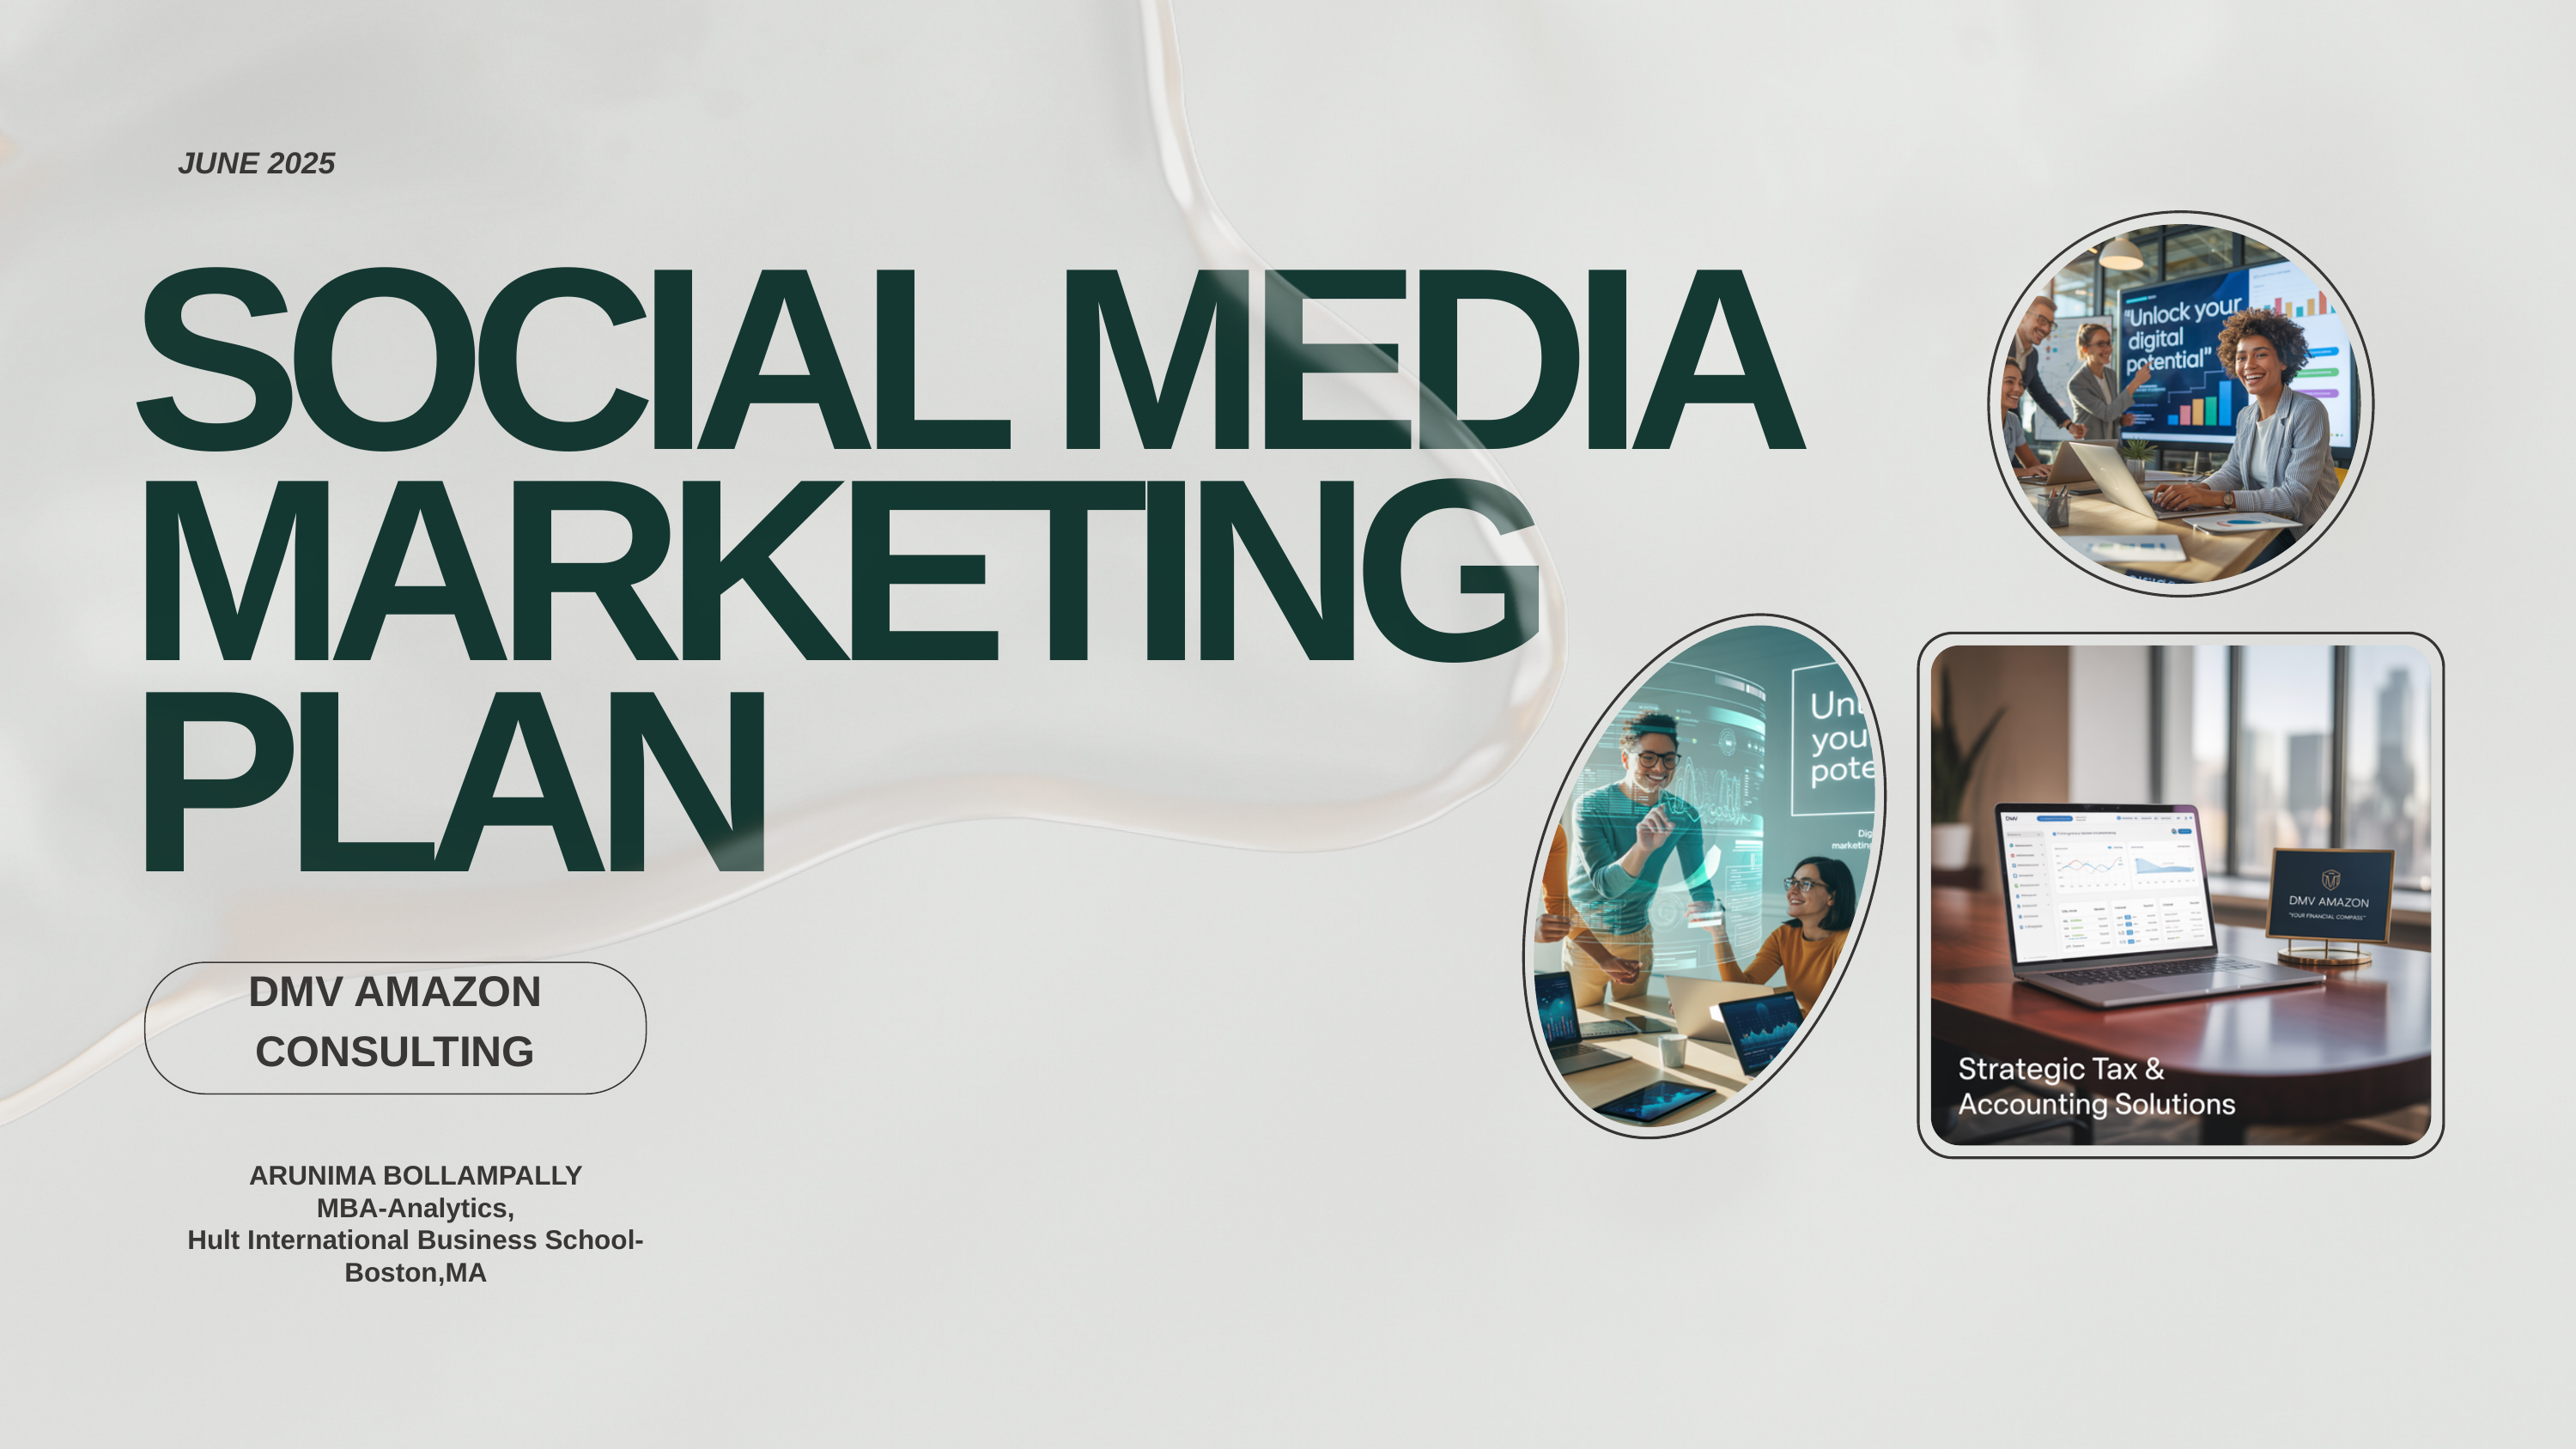

JUNE 2025

SOCIAL MEDIA MARKETING PLAN

DMV AMAZON CONSULTING
ARUNIMA BOLLAMPALLY
MBA-Analytics,
Hult International Business School-Boston,MA